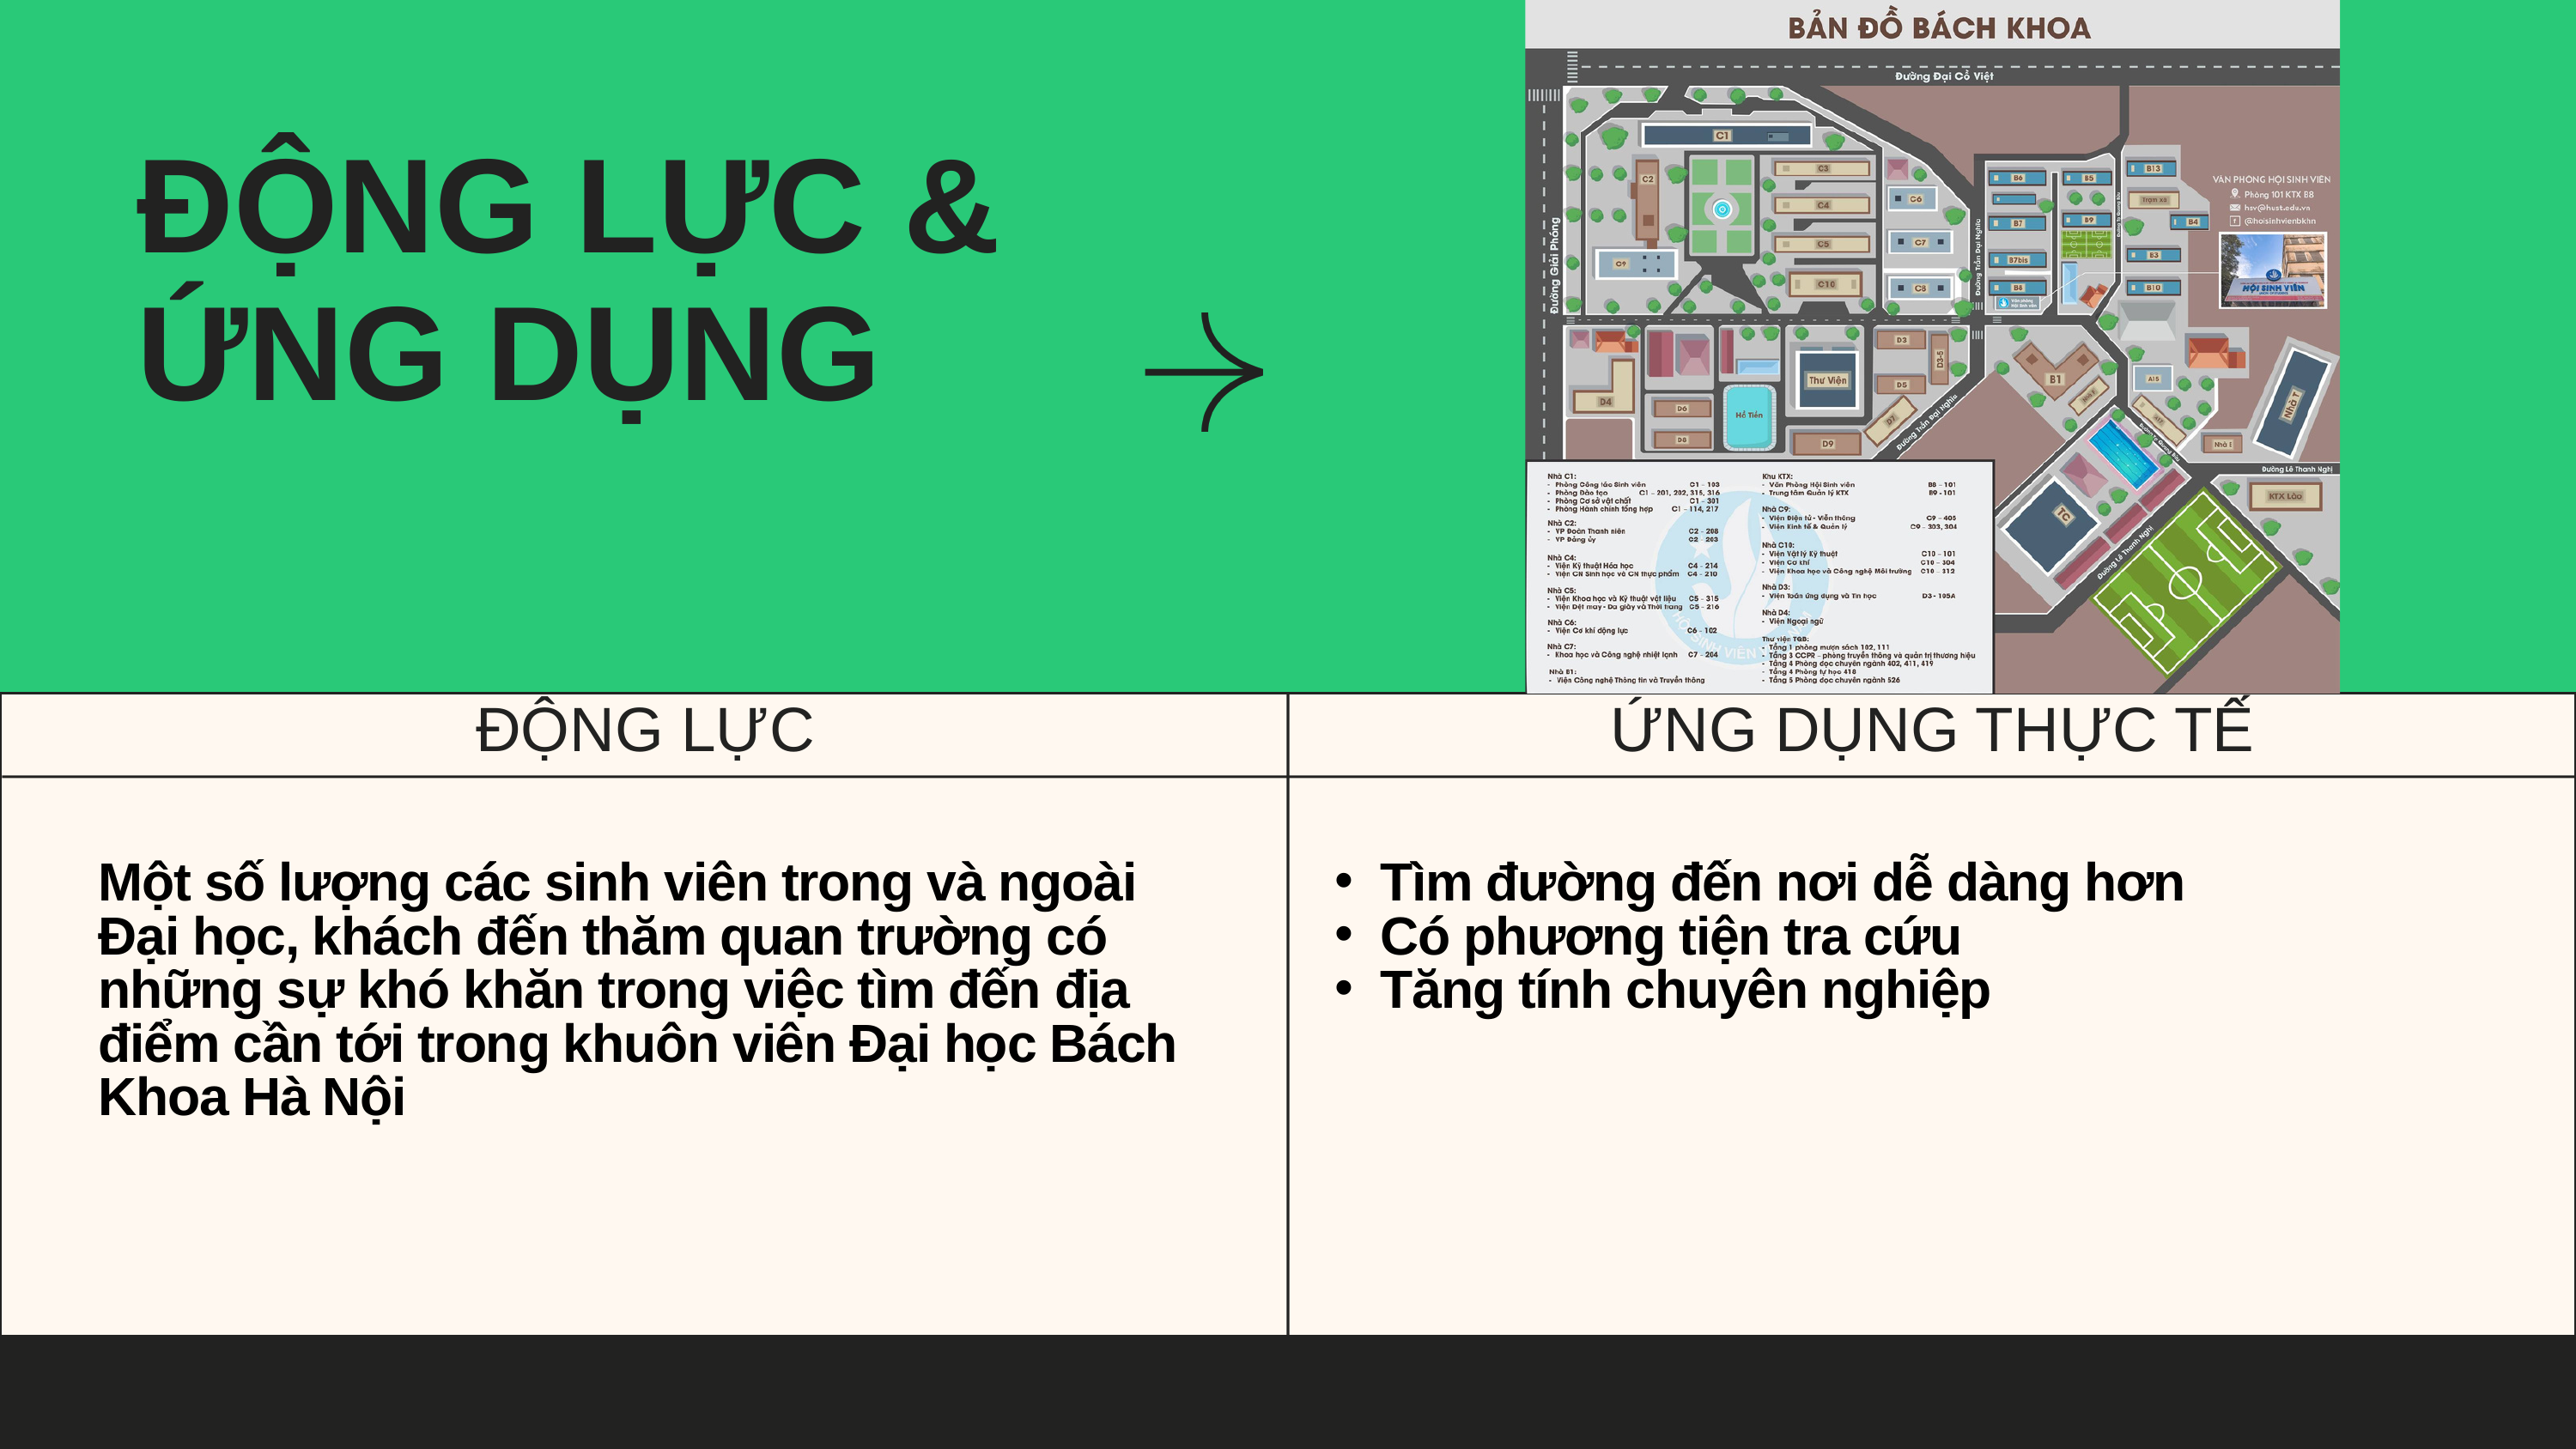

ĐỘNG LỰC & ỨNG DỤNG

ĐỘNG LỰC
ỨNG DỤNG THỰC TẾ

Một số lượng các sinh viên trong và ngoài Đại học, khách đến thăm quan trường có những sự khó khăn trong việc tìm đến địa điểm cần tới trong khuôn viên Đại học Bách Khoa Hà Nội
Tìm đường đến nơi dễ dàng hơn
Có phương tiện tra cứu
Tăng tính chuyên nghiệp